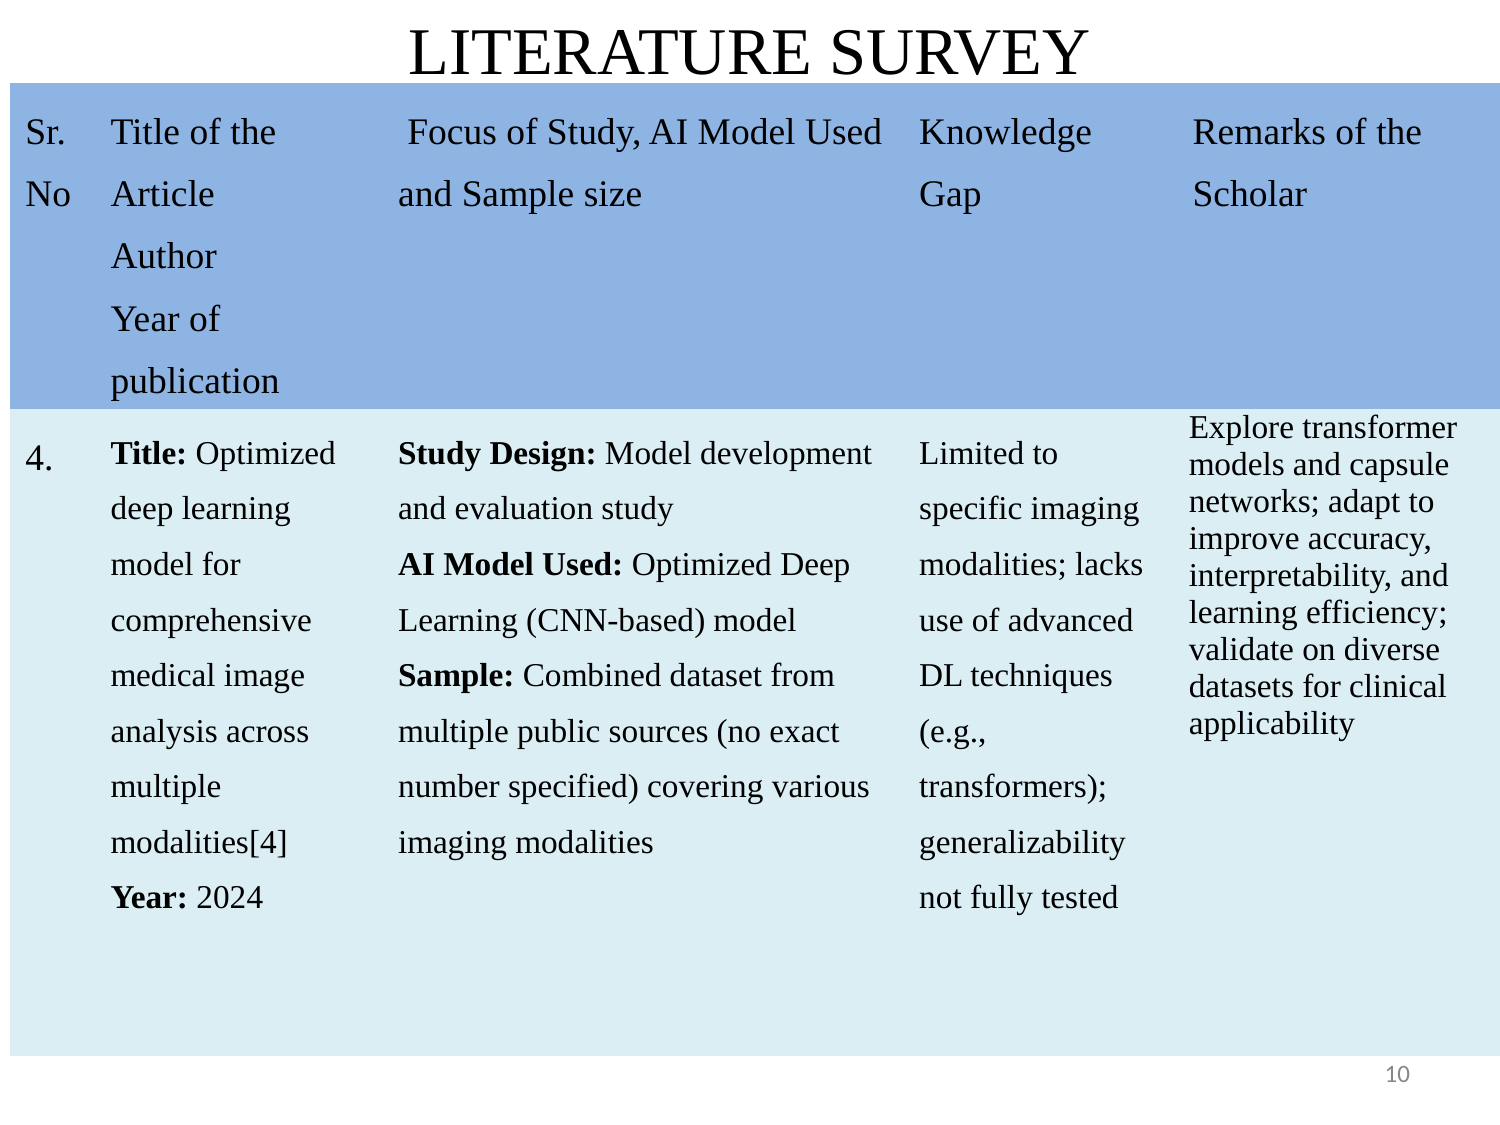

# LITERATURE SURVEY
| Sr.No | Title of the Article Author Year of publication | Focus of Study, AI Model Used and Sample size | Knowledge Gap | Remarks of the Scholar |
| --- | --- | --- | --- | --- |
| 4. | Title: Optimized deep learning model for comprehensive medical image analysis across multiple modalities[4] Year: 2024 | Study Design: Model development and evaluation study AI Model Used: Optimized Deep Learning (CNN-based) model Sample: Combined dataset from multiple public sources (no exact number specified) covering various imaging modalities | Limited to specific imaging modalities; lacks use of advanced DL techniques (e.g., transformers); generalizability not fully tested | Explore transformer models and capsule networks; adapt to improve accuracy, interpretability, and learning efficiency; validate on diverse datasets for clinical applicability |
10